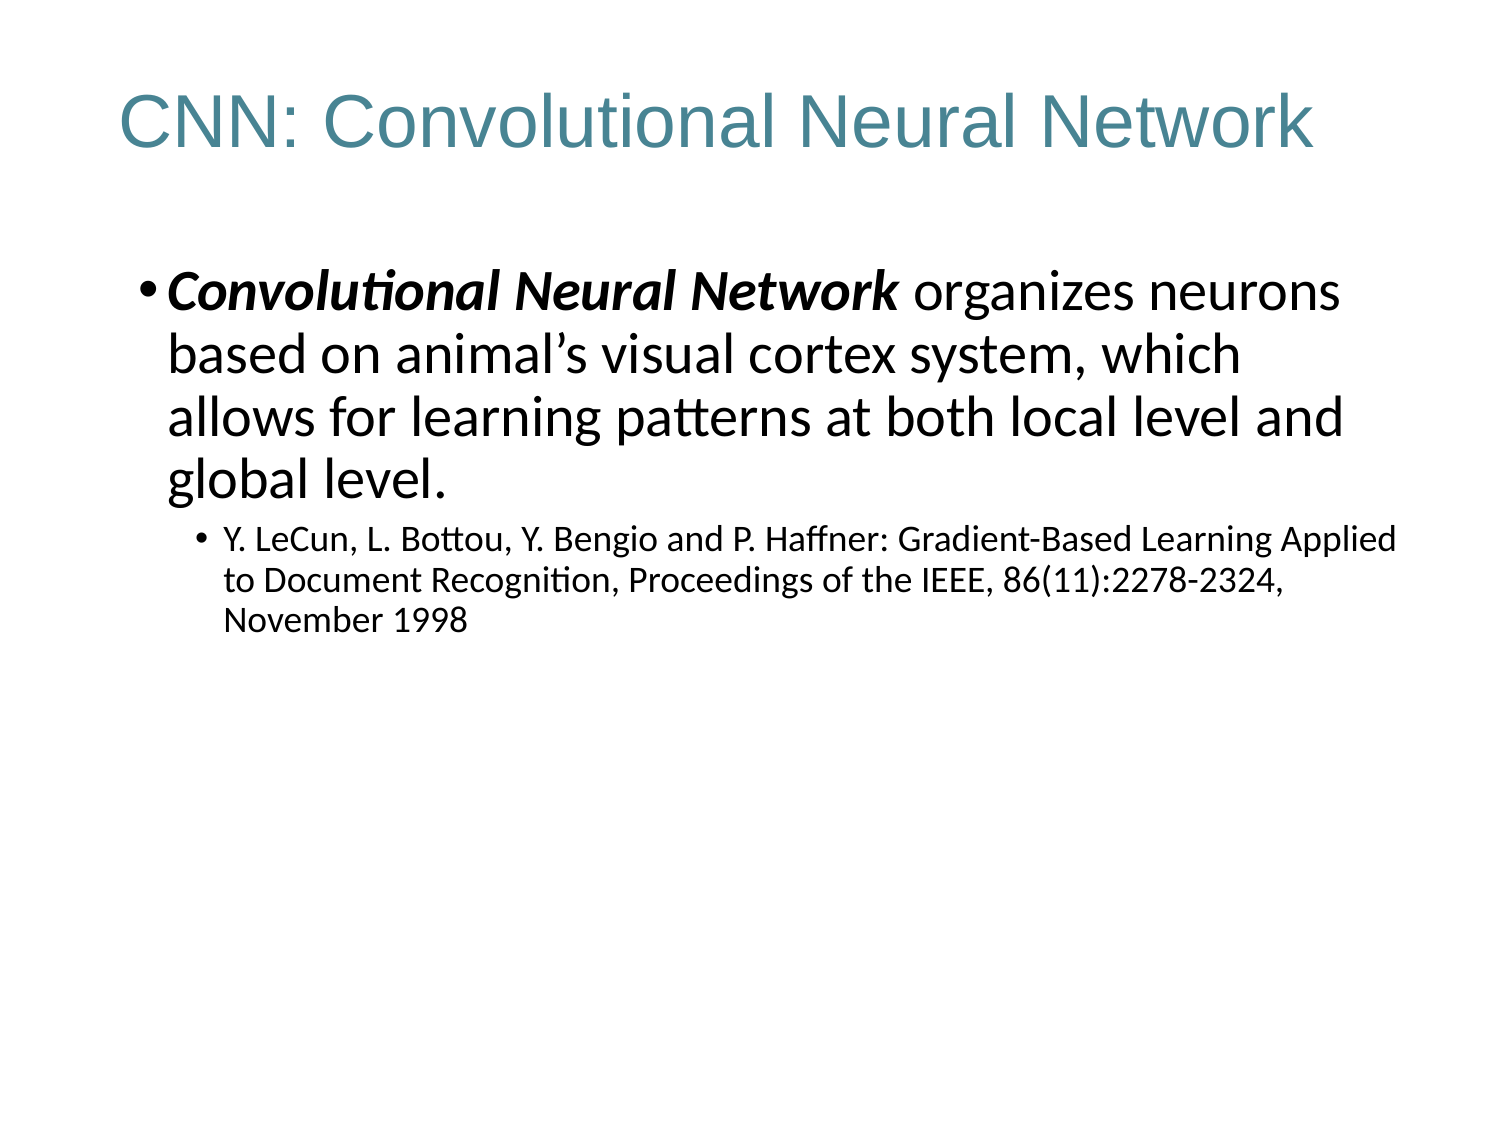

# CNN: Convolutional Neural Network

Convolutional Neural Network organizes neurons based on animal’s visual cortex system, which allows for learning patterns at both local level and global level.
Y. LeCun, L. Bottou, Y. Bengio and P. Haffner: Gradient-Based Learning Applied to Document Recognition, Proceedings of the IEEE, 86(11):2278-2324, November 1998